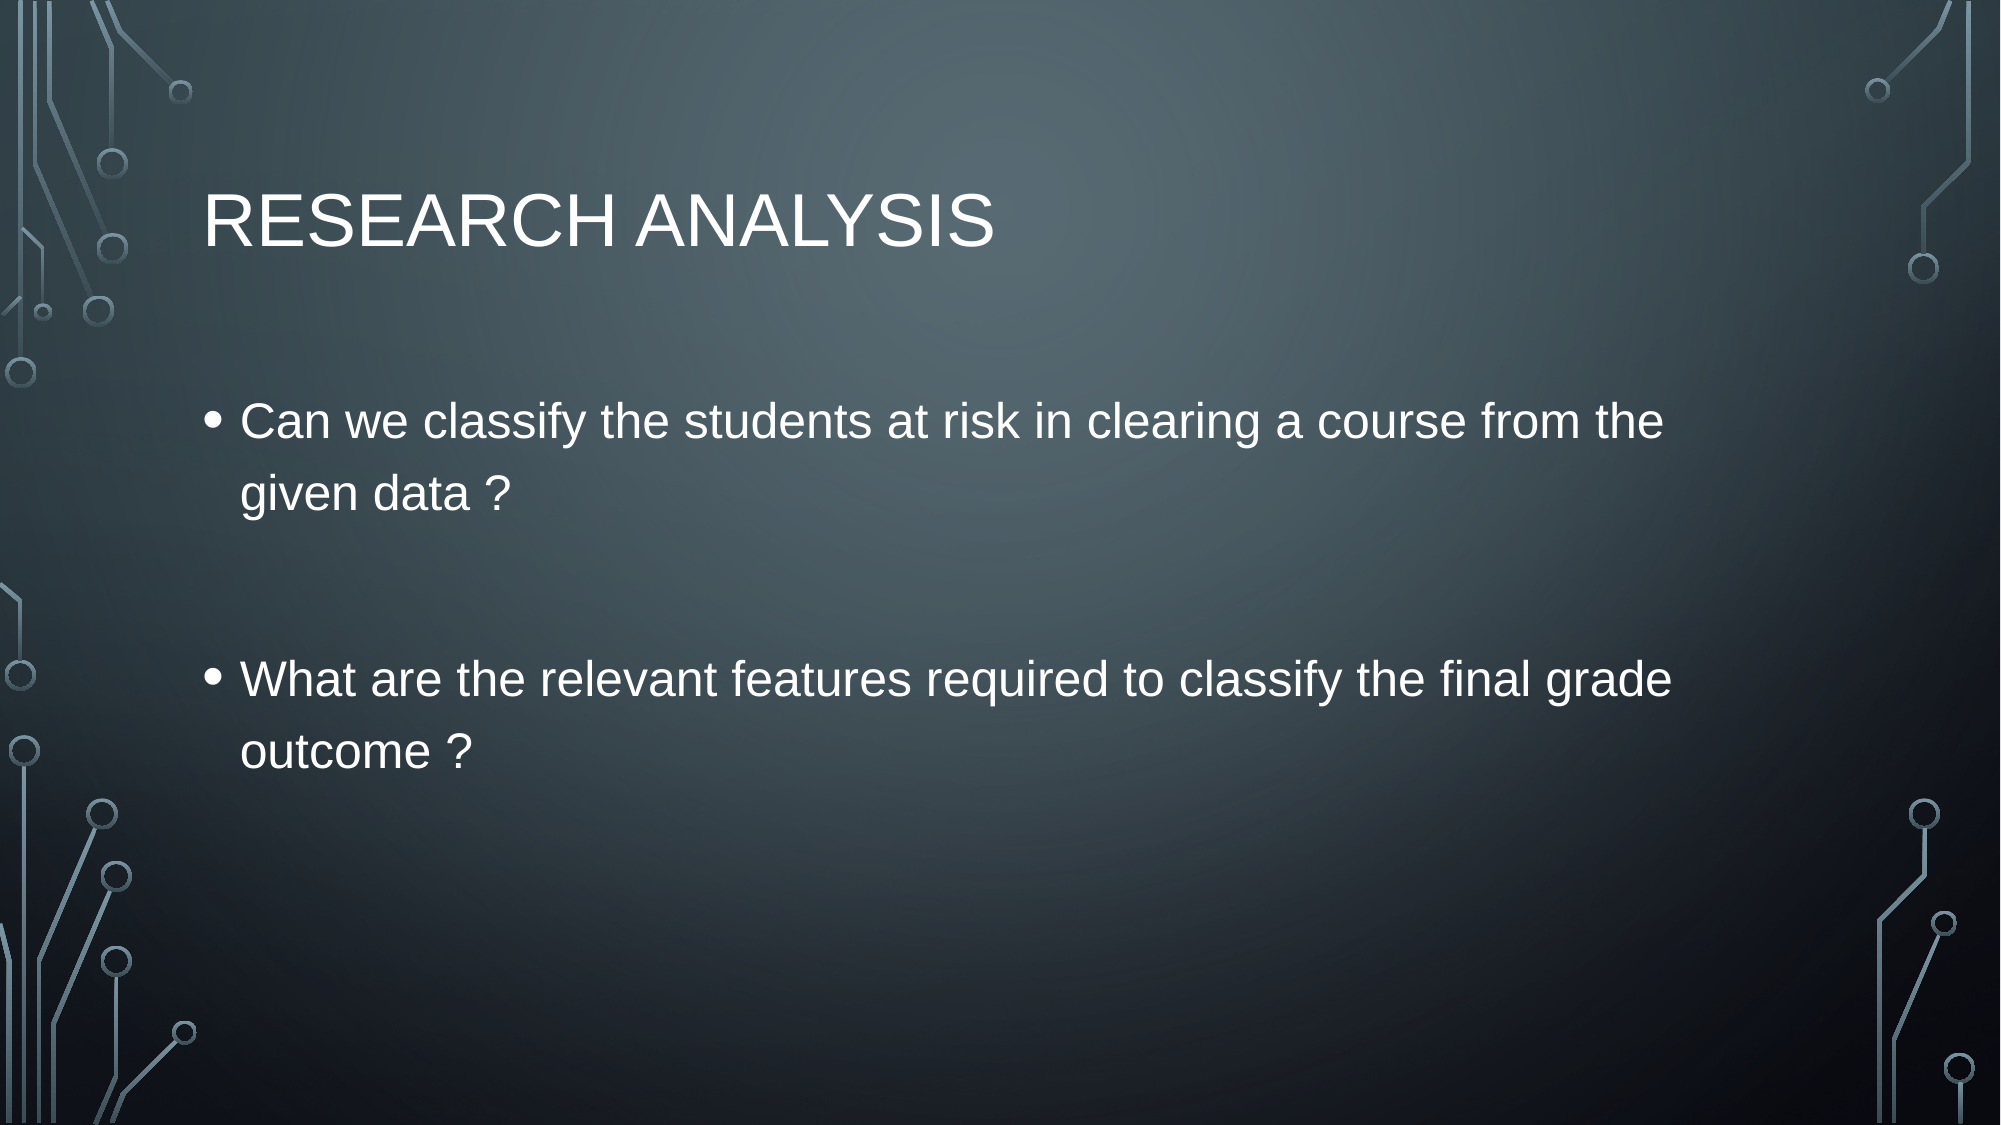

# RESEARCH ANALYSIS
Can we classify the students at risk in clearing a course from the given data ?

What are the relevant features required to classify the final grade outcome ?